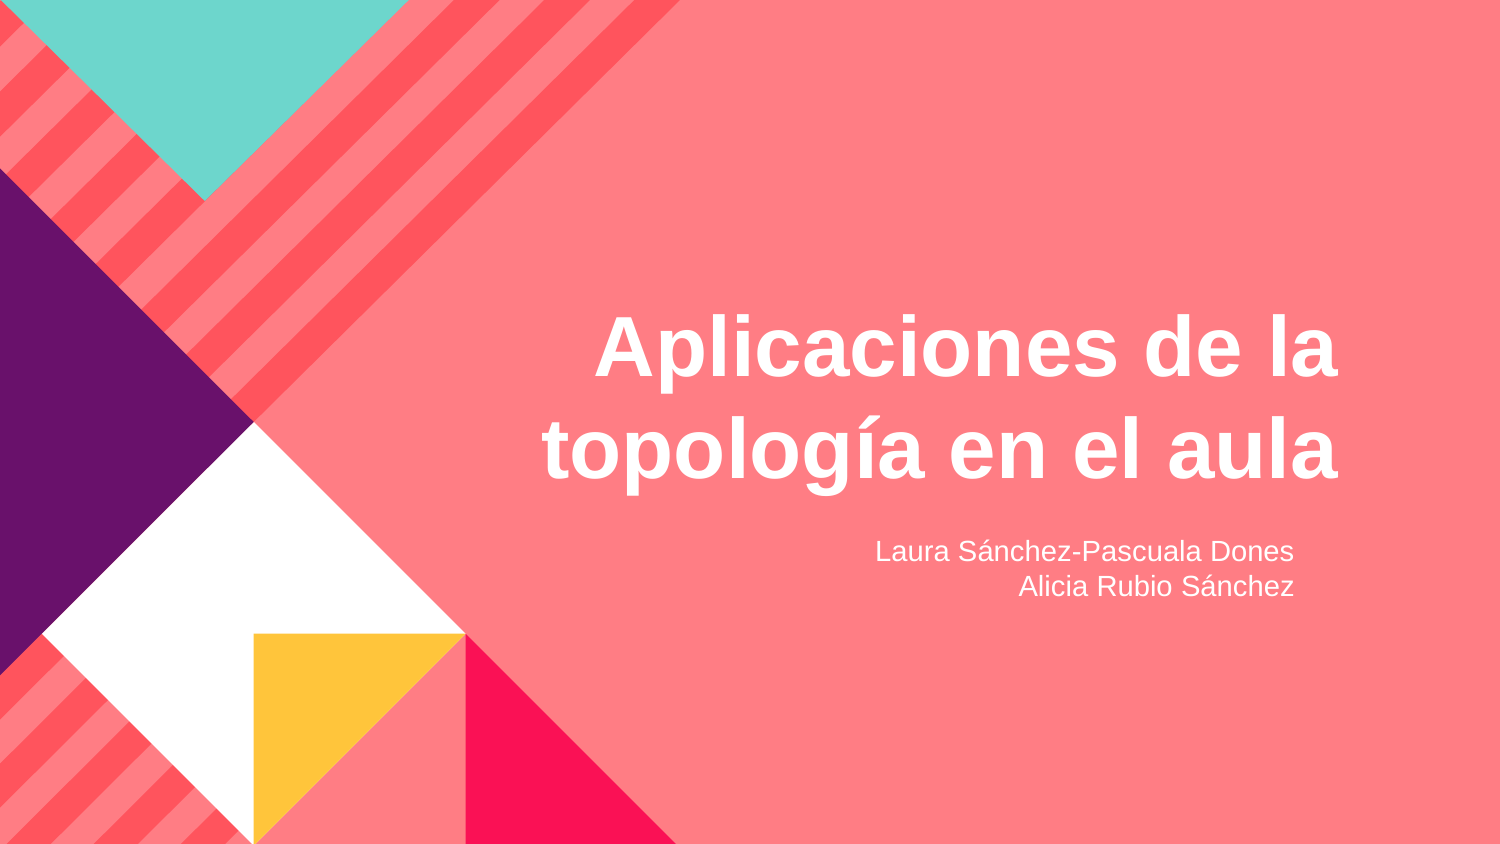

# Aplicaciones de la topología en el aula
Laura Sánchez-Pascuala Dones
Alicia Rubio Sánchez